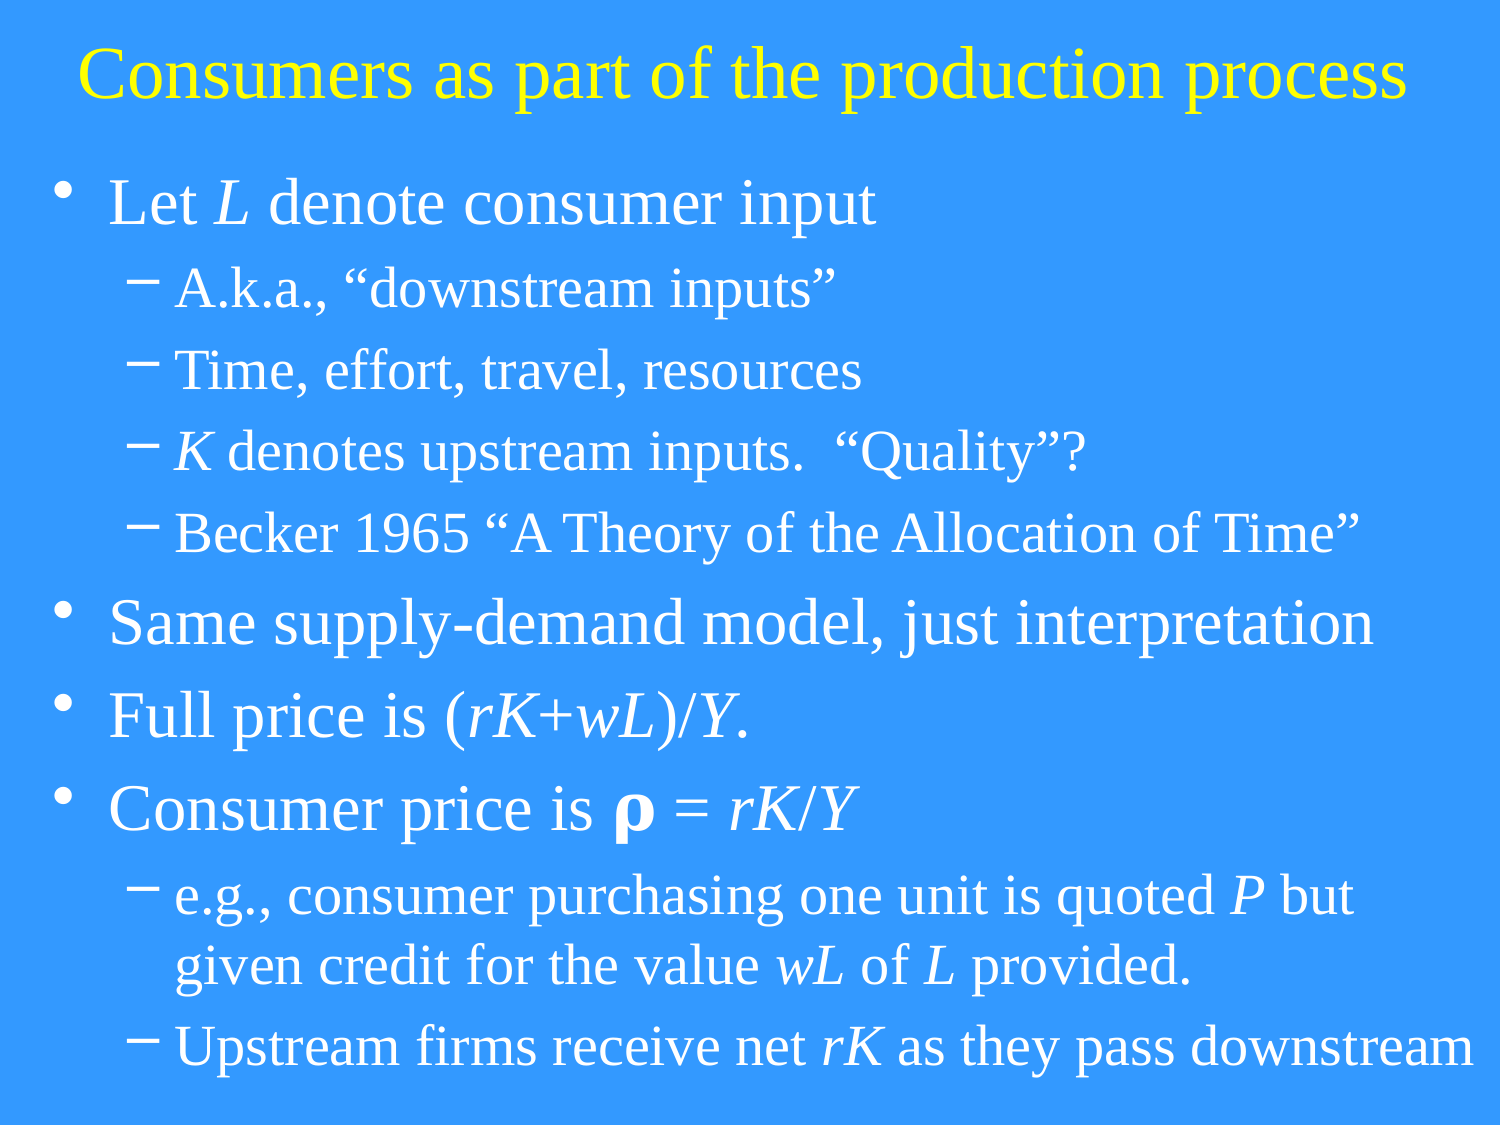

# Consumers as part of the production process
Let L denote consumer input
A.k.a., “downstream inputs”
Time, effort, travel, resources
K denotes upstream inputs.  “Quality”?
Becker 1965 “A Theory of the Allocation of Time”
Same supply-demand model, just interpretation
Full price is (rK+wL)/Y.
Consumer price is 𝛒 = rK/Y
e.g., consumer purchasing one unit is quoted P but given credit for the value wL of L provided.
Upstream firms receive net rK as they pass downstream